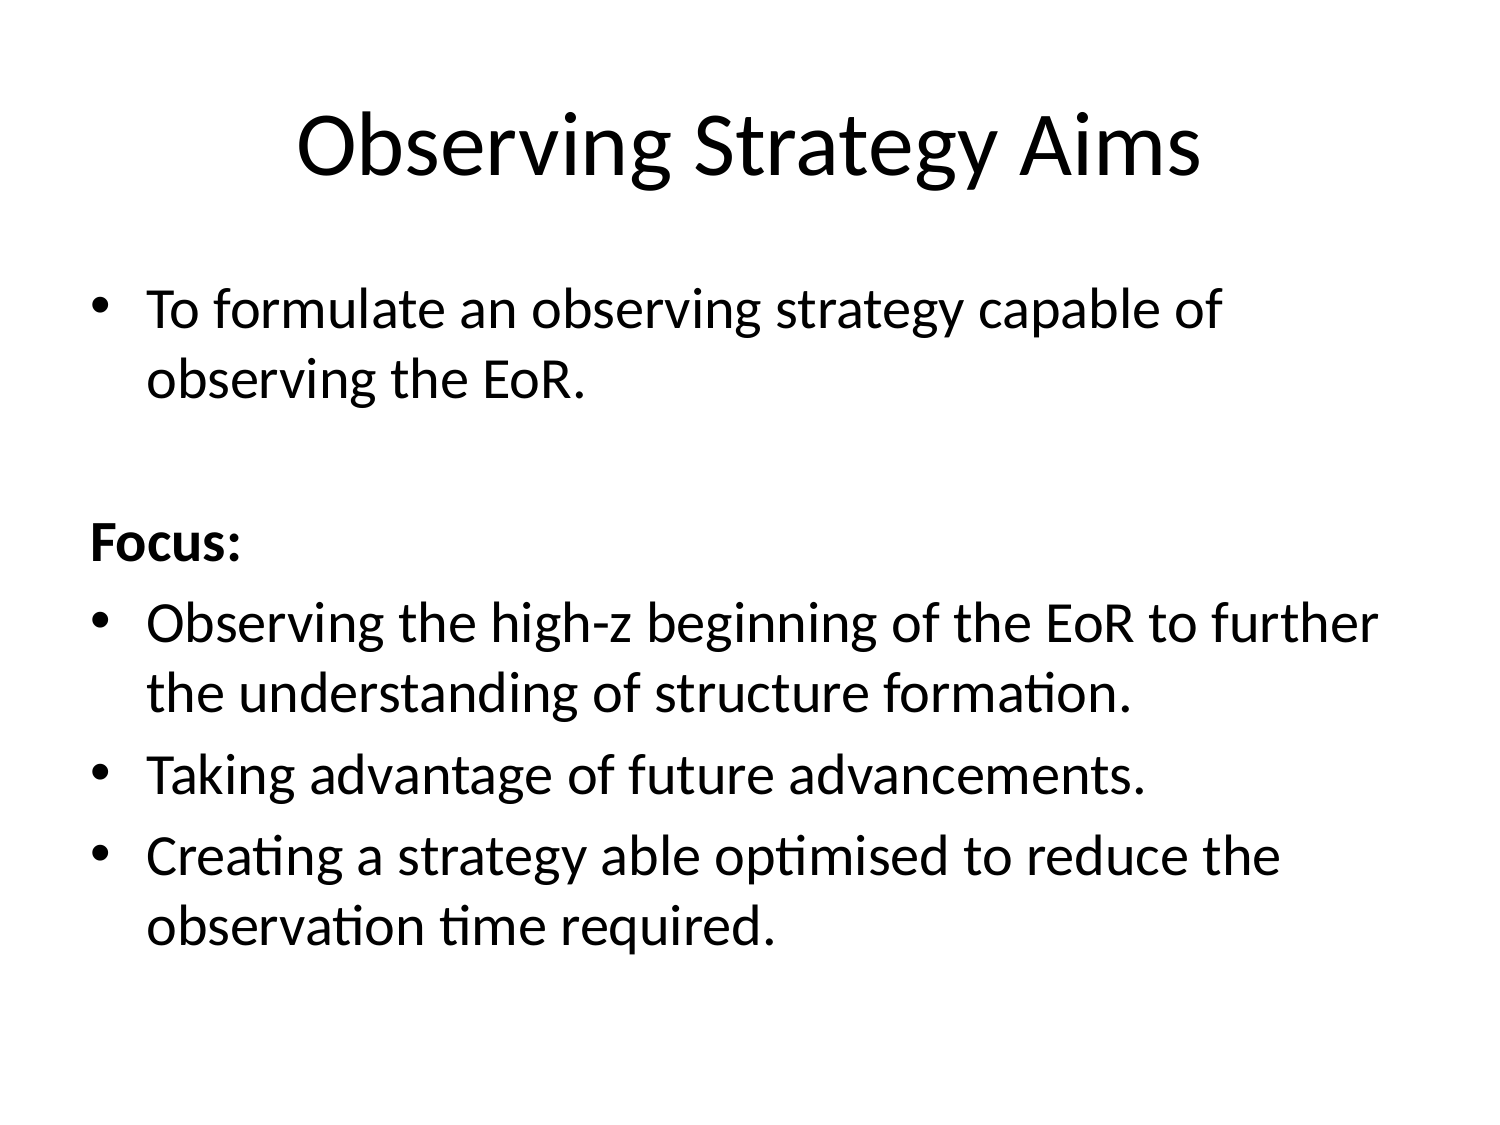

# Observing Strategy Aims
To formulate an observing strategy capable of observing the EoR.

Focus:
Observing the high-z beginning of the EoR to further the understanding of structure formation.
Taking advantage of future advancements.
Creating a strategy able optimised to reduce the observation time required.